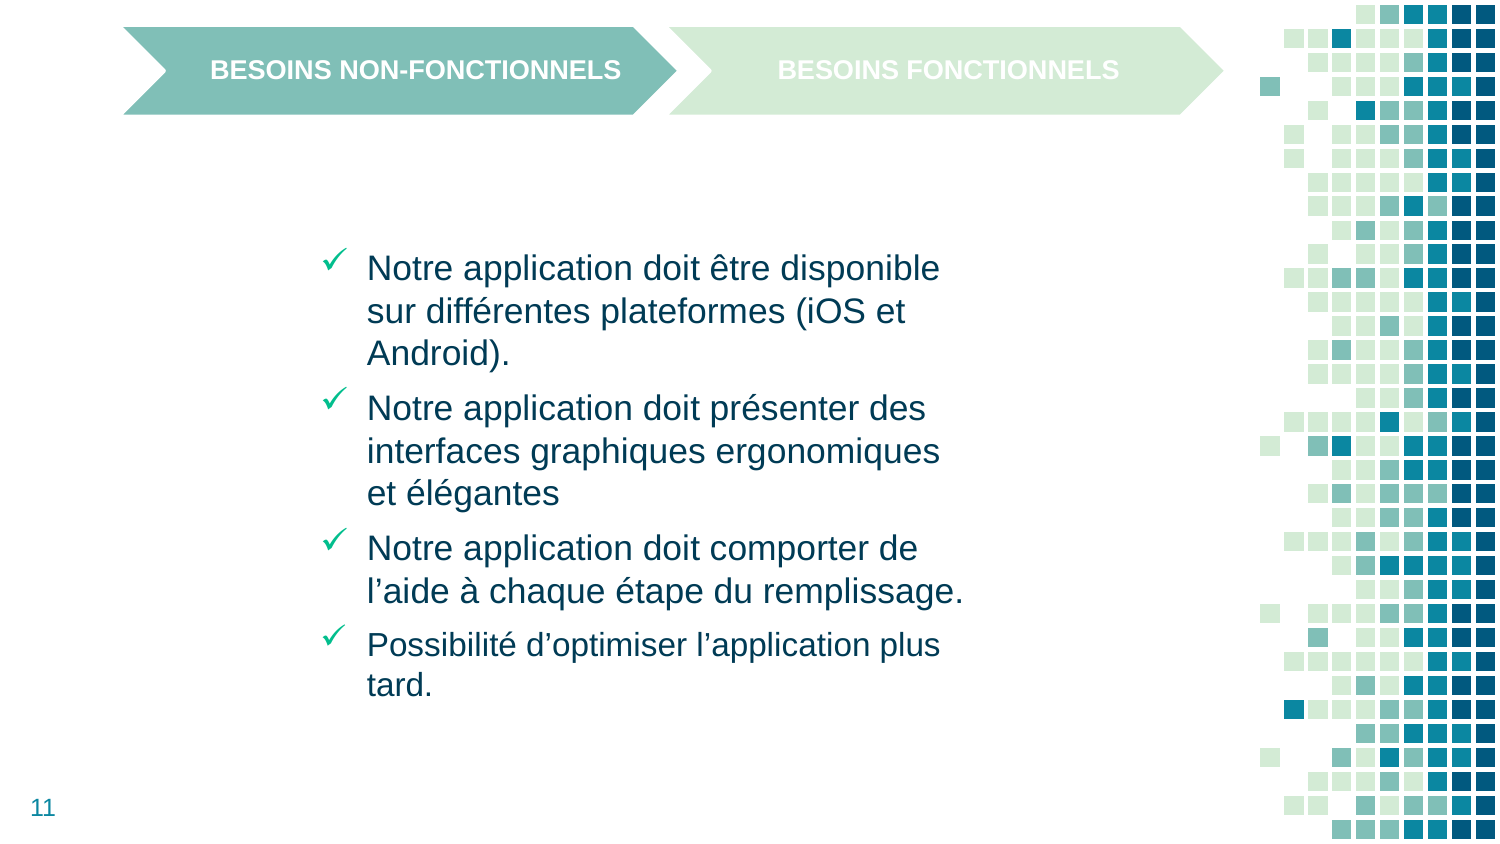

BESOINS FONCTIONNELS

BESOINS NON-FONCTIONNELS
Notre application doit être disponible sur différentes plateformes (iOS et Android).
Notre application doit présenter des interfaces graphiques ergonomiques et élégantes
Notre application doit comporter de l’aide à chaque étape du remplissage.
Possibilité d’optimiser l’application plus tard.
11